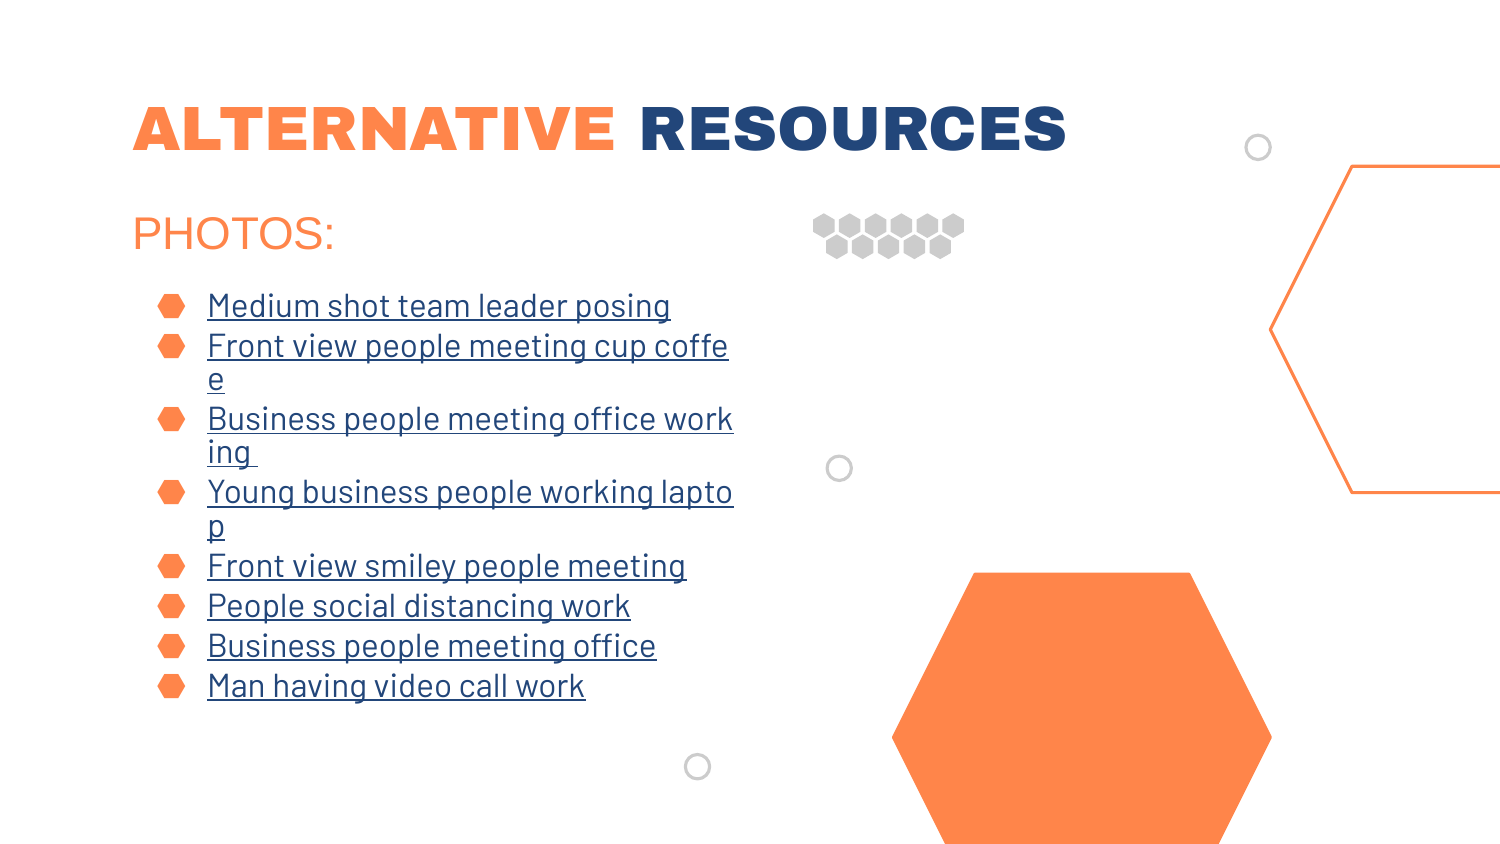

# ALTERNATIVE RESOURCES
PHOTOS:
Medium shot team leader posing
Front view people meeting cup coffee
Business people meeting office working
Young business people working laptop
Front view smiley people meeting
People social distancing work
Business people meeting office
Man having video call work